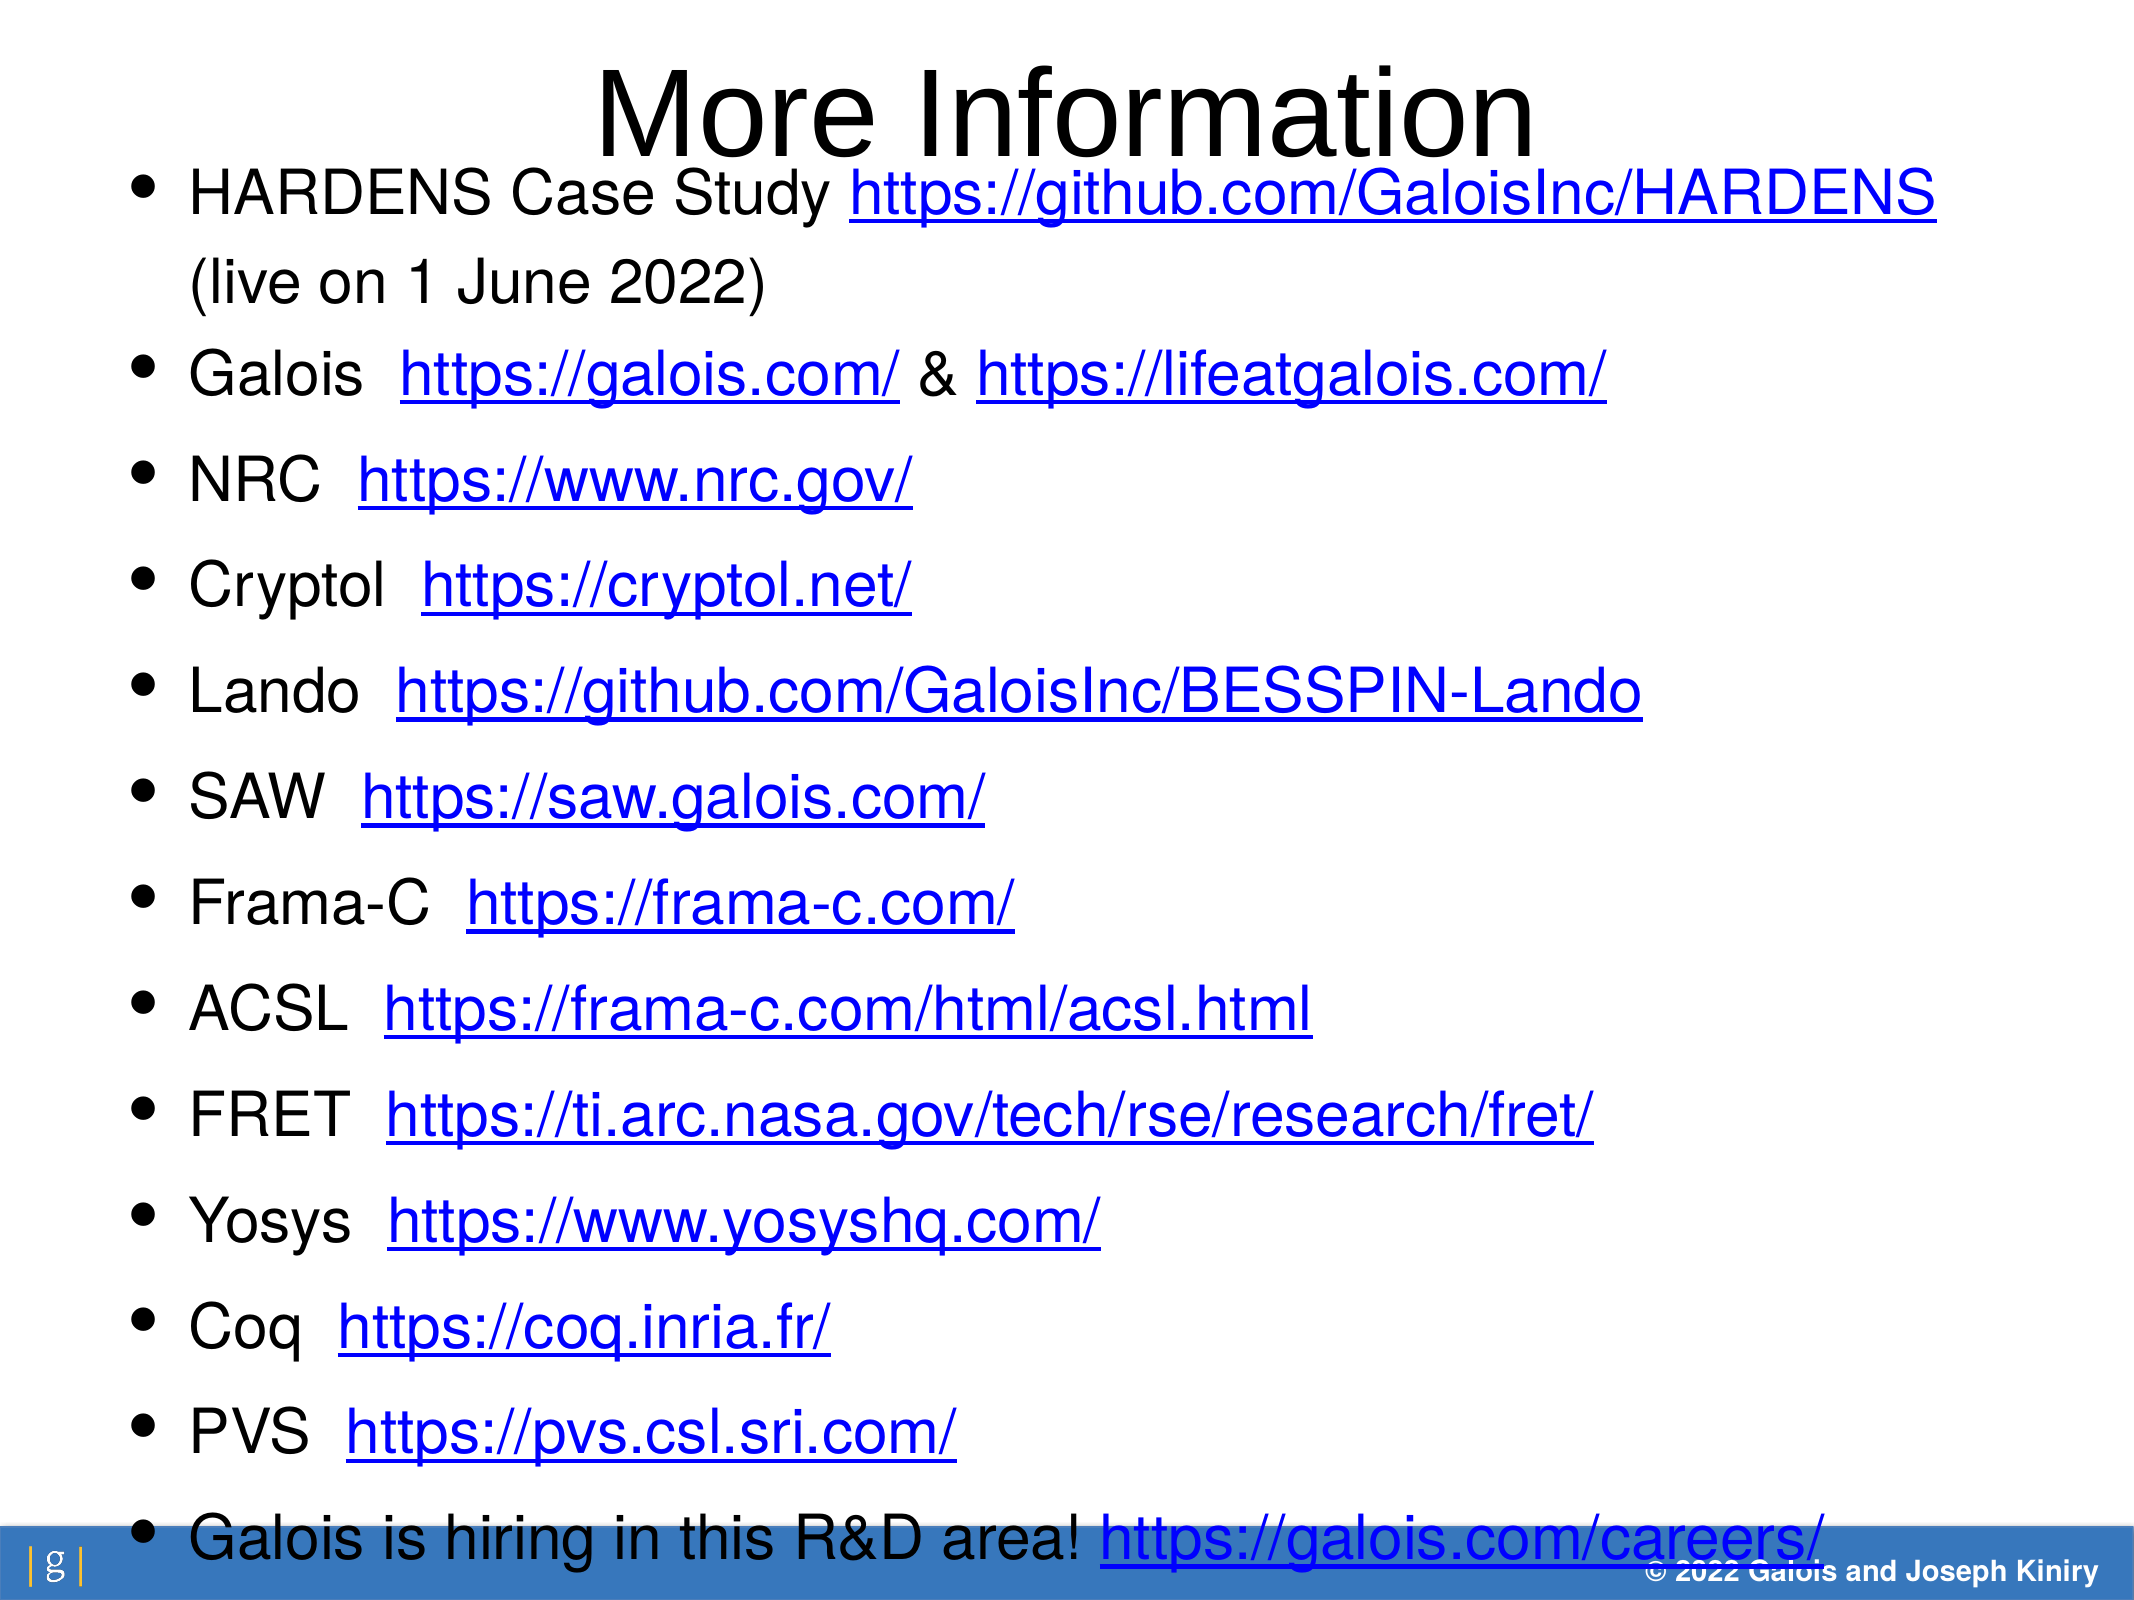

More Information
HARDENS Case Study https://github.com/GaloisInc/HARDENS
(live on 1 June 2022)
Galois  https://galois.com/ & https://lifeatgalois.com/
NRC  https://www.nrc.gov/
Cryptol  https://cryptol.net/
Lando  https://github.com/GaloisInc/BESSPIN-Lando
SAW  https://saw.galois.com/
Frama-C  https://frama-c.com/
ACSL  https://frama-c.com/html/acsl.html
FRET  https://ti.arc.nasa.gov/tech/rse/research/fret/
Yosys  https://www.yosyshq.com/
Coq  https://coq.inria.fr/
PVS  https://pvs.csl.sri.com/
Galois is hiring in this R&D area! https://galois.com/careers/
36